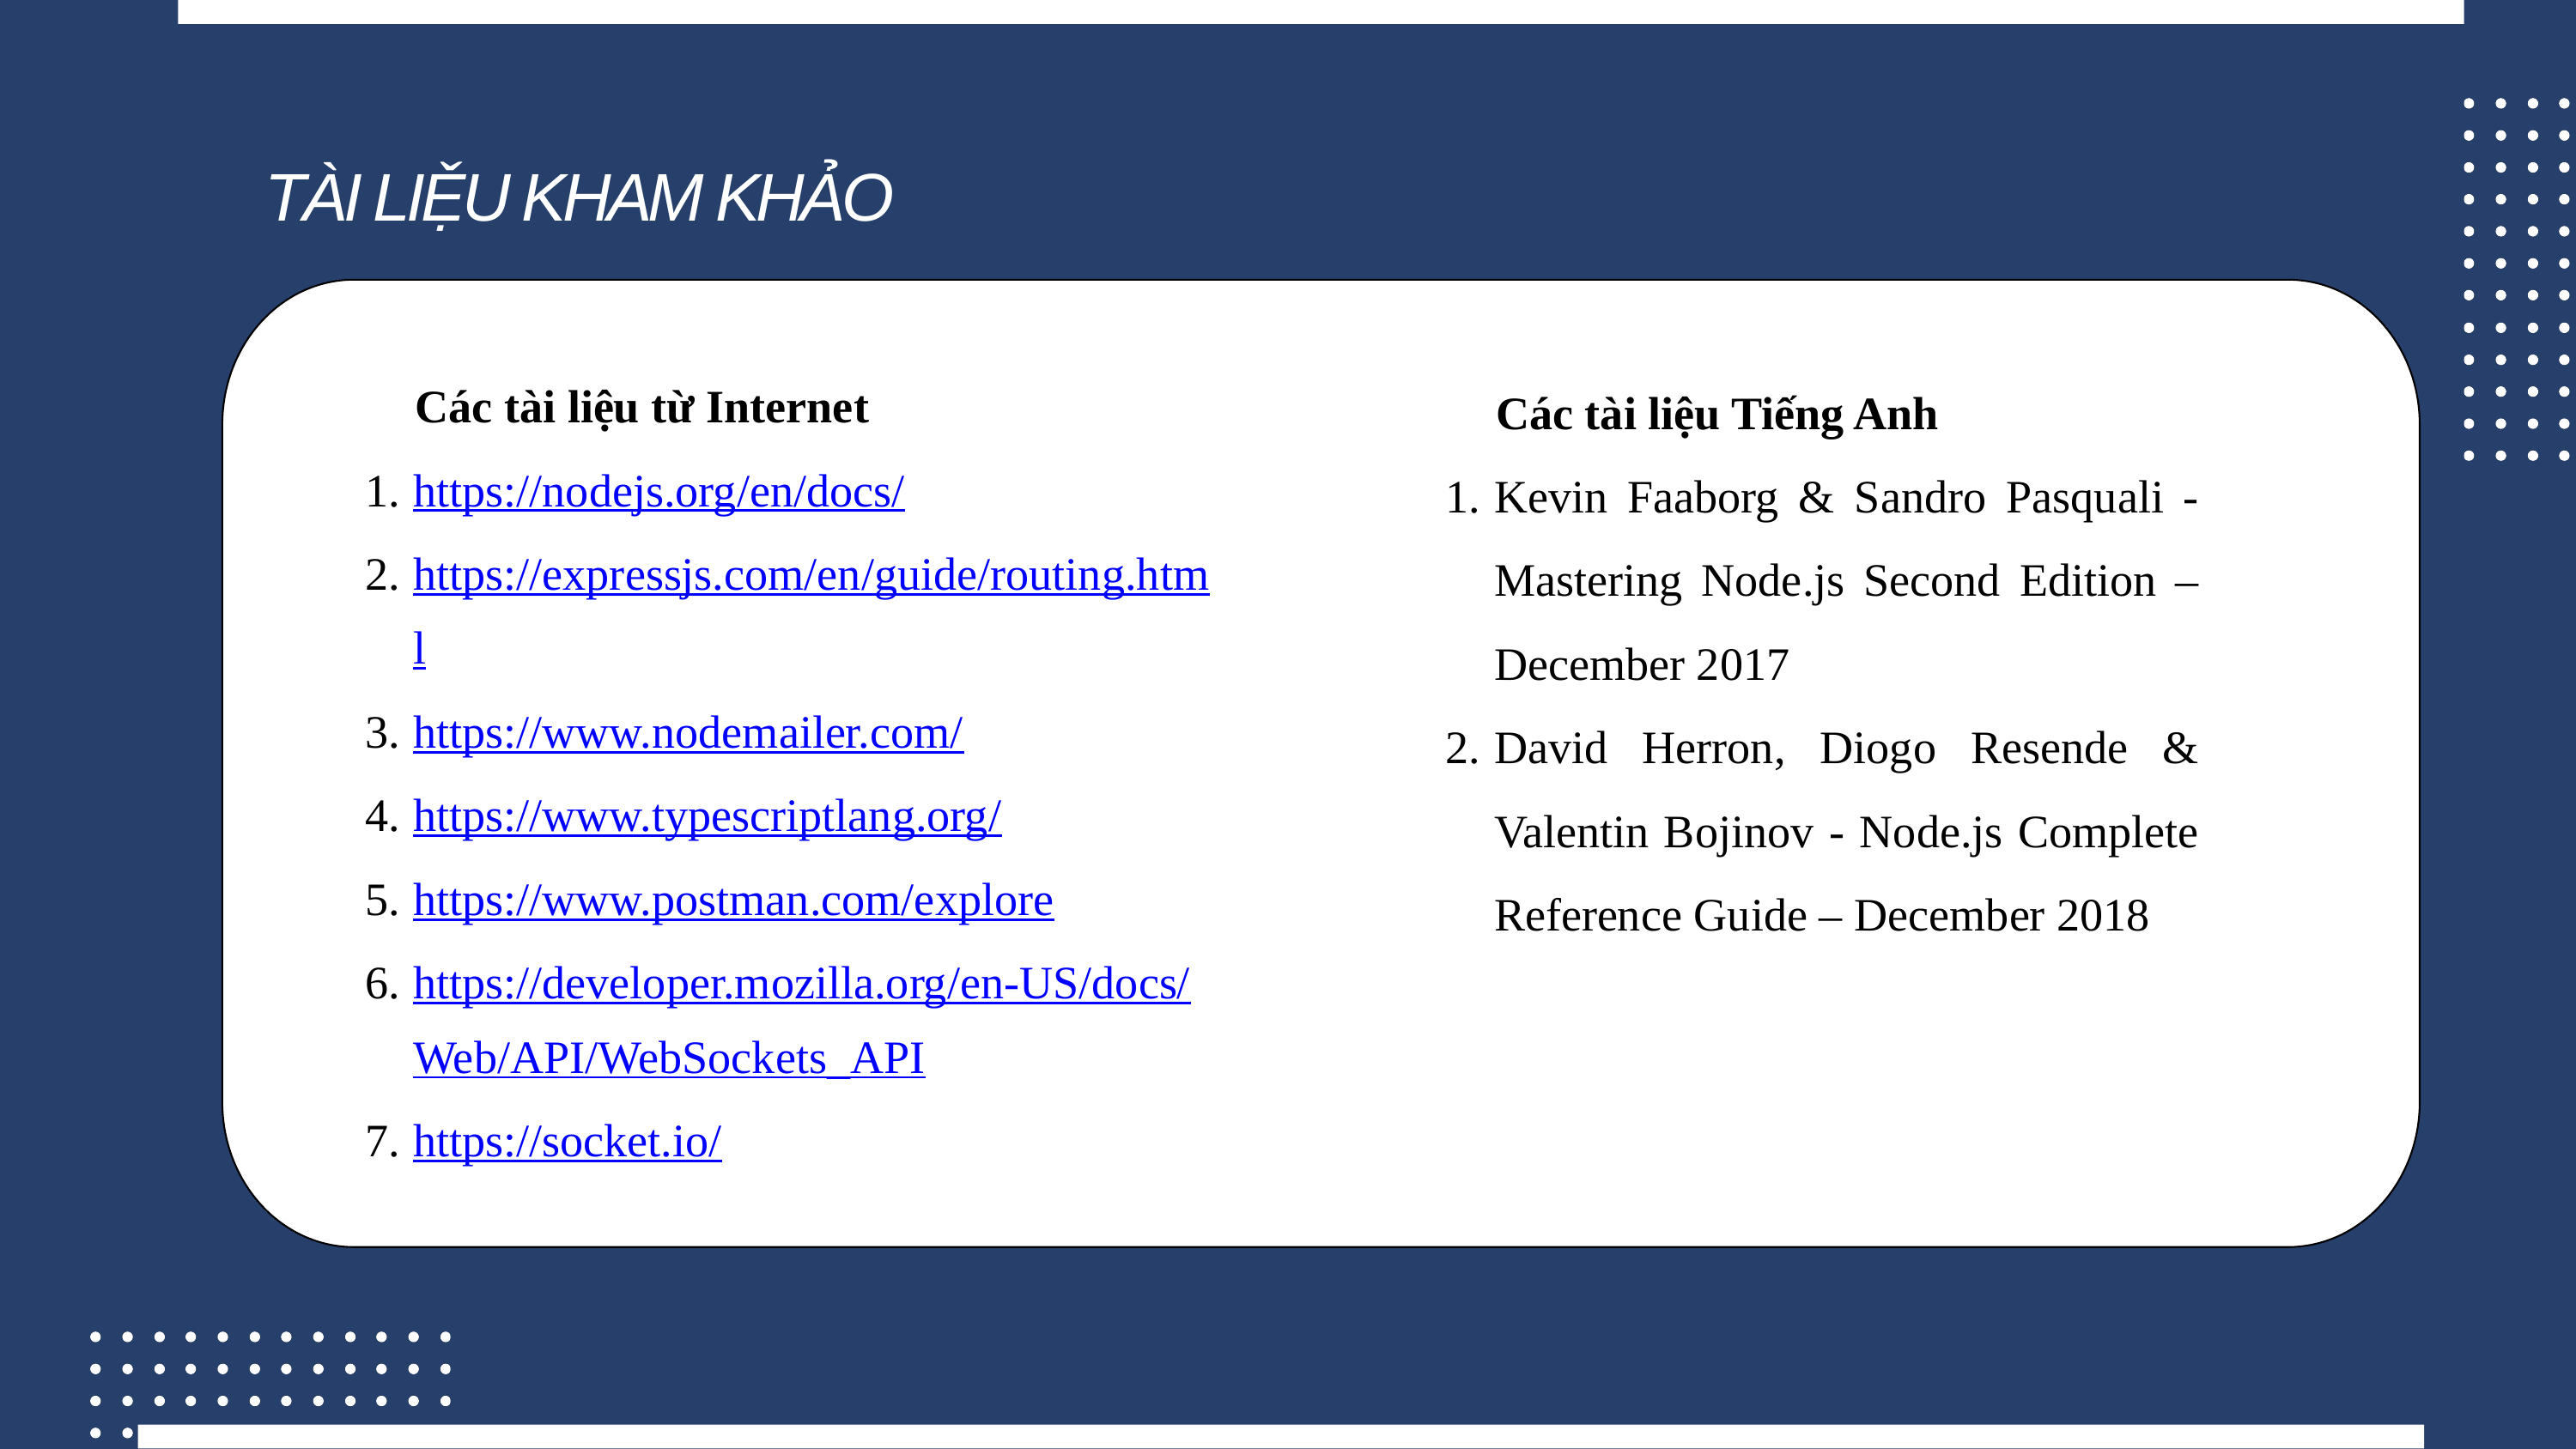

TÀI LIỆU KHAM KHẢO

Các tài liệu từ Internet
https://nodejs.org/en/docs/
https://expressjs.com/en/guide/routing.html
https://www.nodemailer.com/
https://www.typescriptlang.org/
https://www.postman.com/explore
https://developer.mozilla.org/en-US/docs/Web/API/WebSockets_API
https://socket.io/
Các tài liệu Tiếng Anh
Kevin Faaborg & Sandro Pasquali - Mastering Node.js Second Edition – December 2017
David Herron, Diogo Resende & Valentin Bojinov - Node.js Complete Reference Guide – December 2018